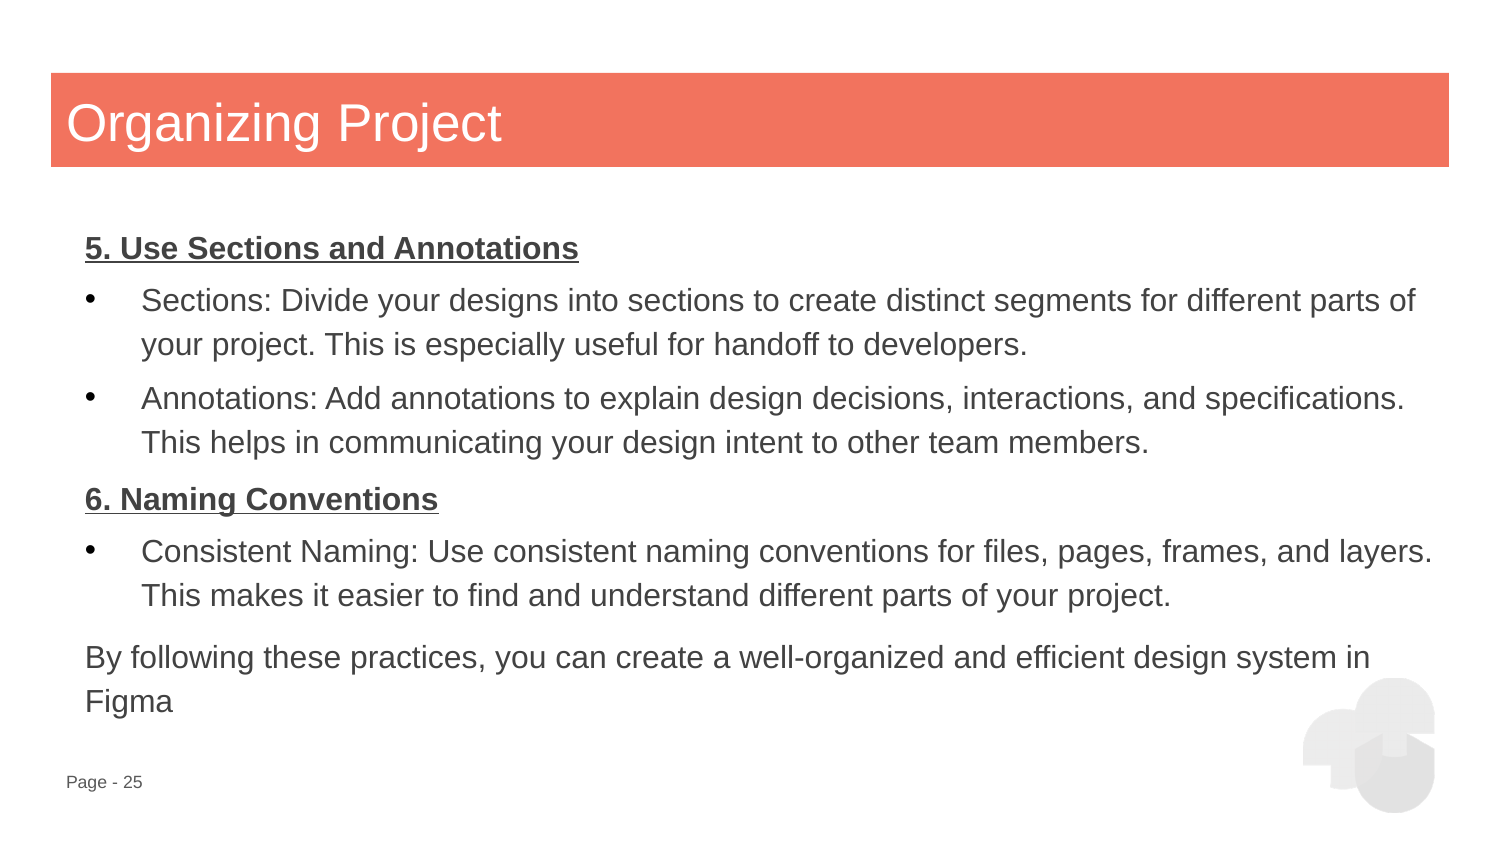

# Organizing Project
5. Use Sections and Annotations
Sections: Divide your designs into sections to create distinct segments for different parts of your project. This is especially useful for handoff to developers.
Annotations: Add annotations to explain design decisions, interactions, and specifications. This helps in communicating your design intent to other team members.
6. Naming Conventions
Consistent Naming: Use consistent naming conventions for files, pages, frames, and layers. This makes it easier to find and understand different parts of your project.
By following these practices, you can create a well-organized and efficient design system in Figma
Page - 25